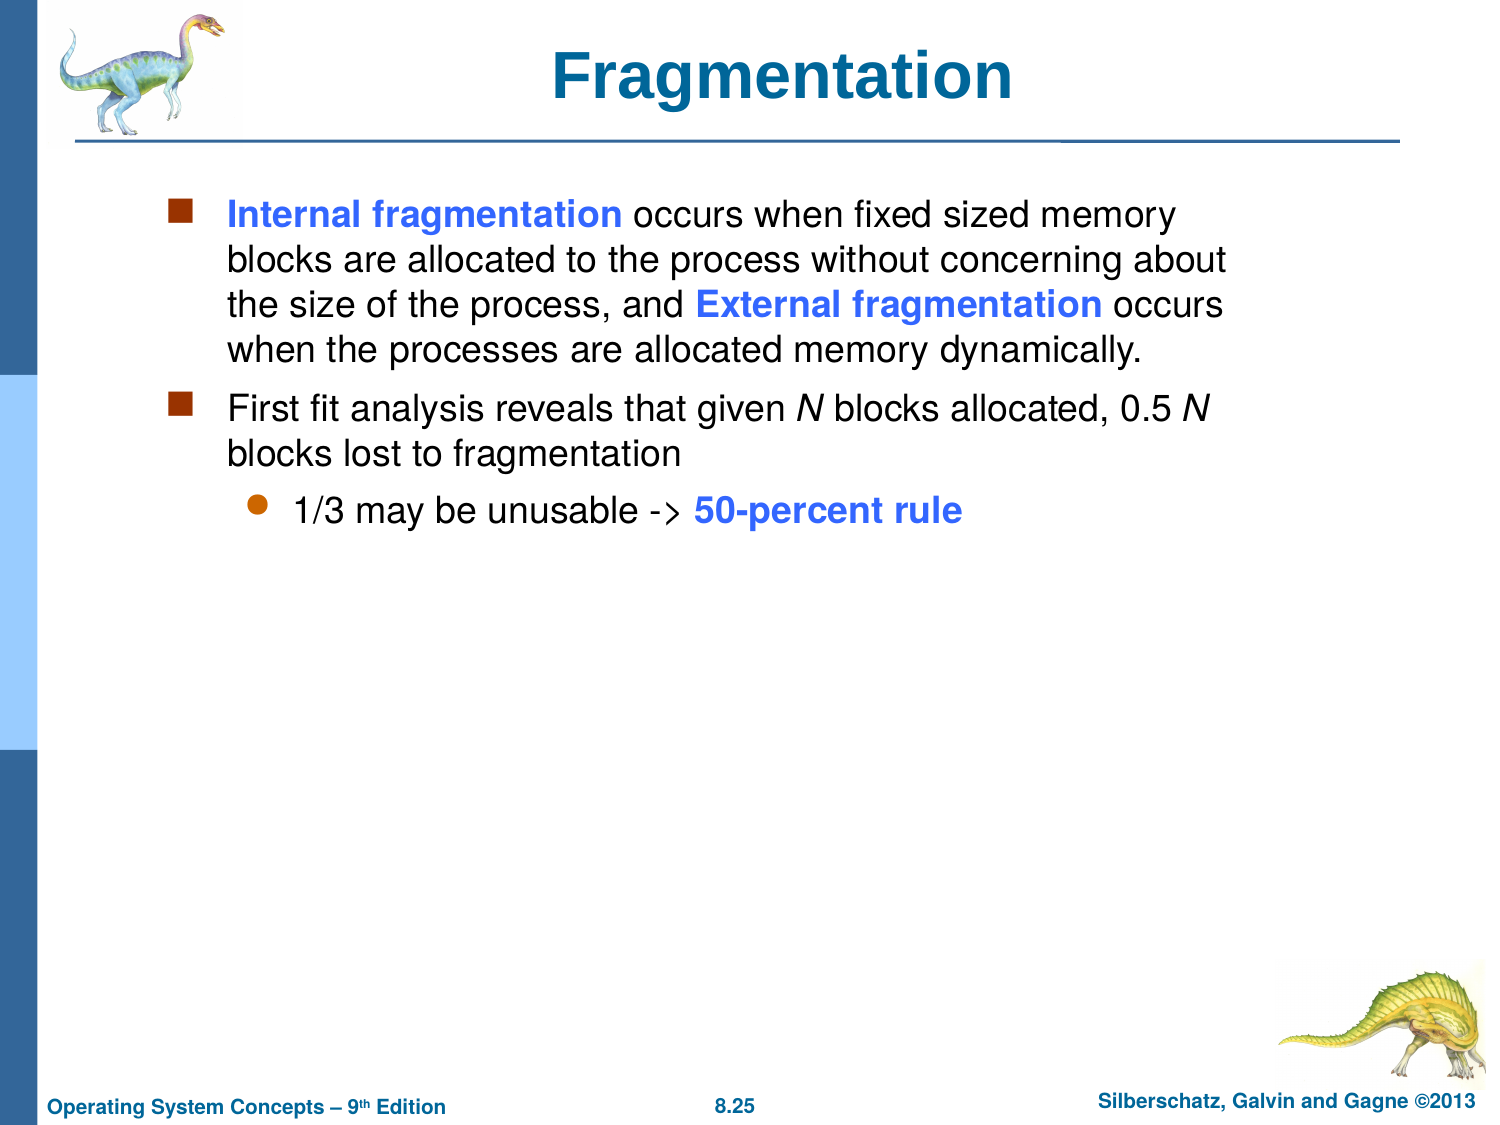

# Fragmentation
Internal fragmentation occurs when fixed sized memory blocks are allocated to the process without concerning about the size of the process, and External fragmentation occurs when the processes are allocated memory dynamically.
First fit analysis reveals that given N blocks allocated, 0.5 N blocks lost to fragmentation
1/3 may be unusable -> 50-percent rule